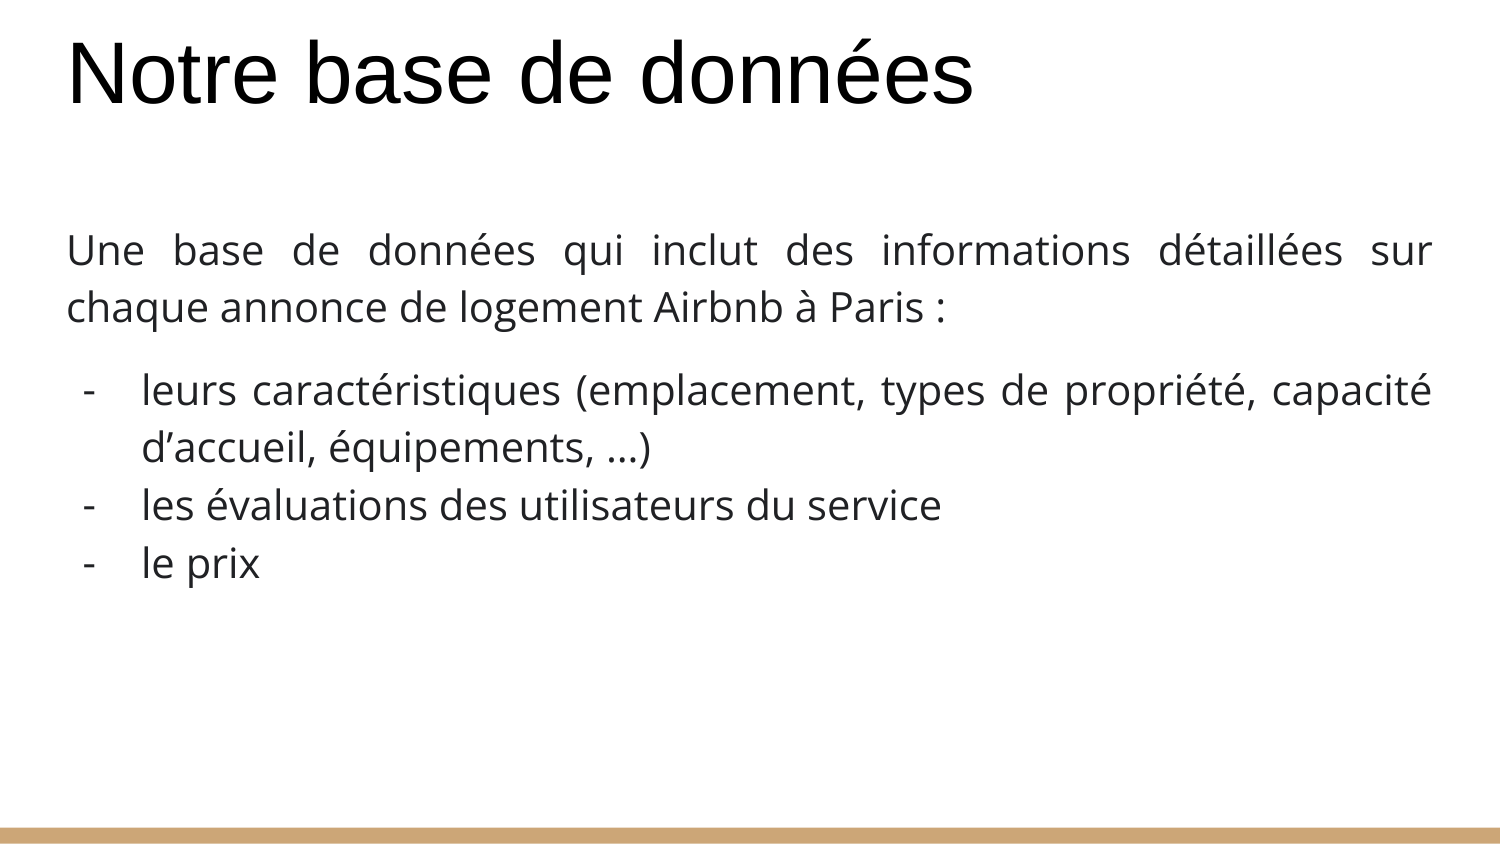

# Notre base de données
Une base de données qui inclut des informations détaillées sur chaque annonce de logement Airbnb à Paris :
leurs caractéristiques (emplacement, types de propriété, capacité d’accueil, équipements, …)
les évaluations des utilisateurs du service
le prix